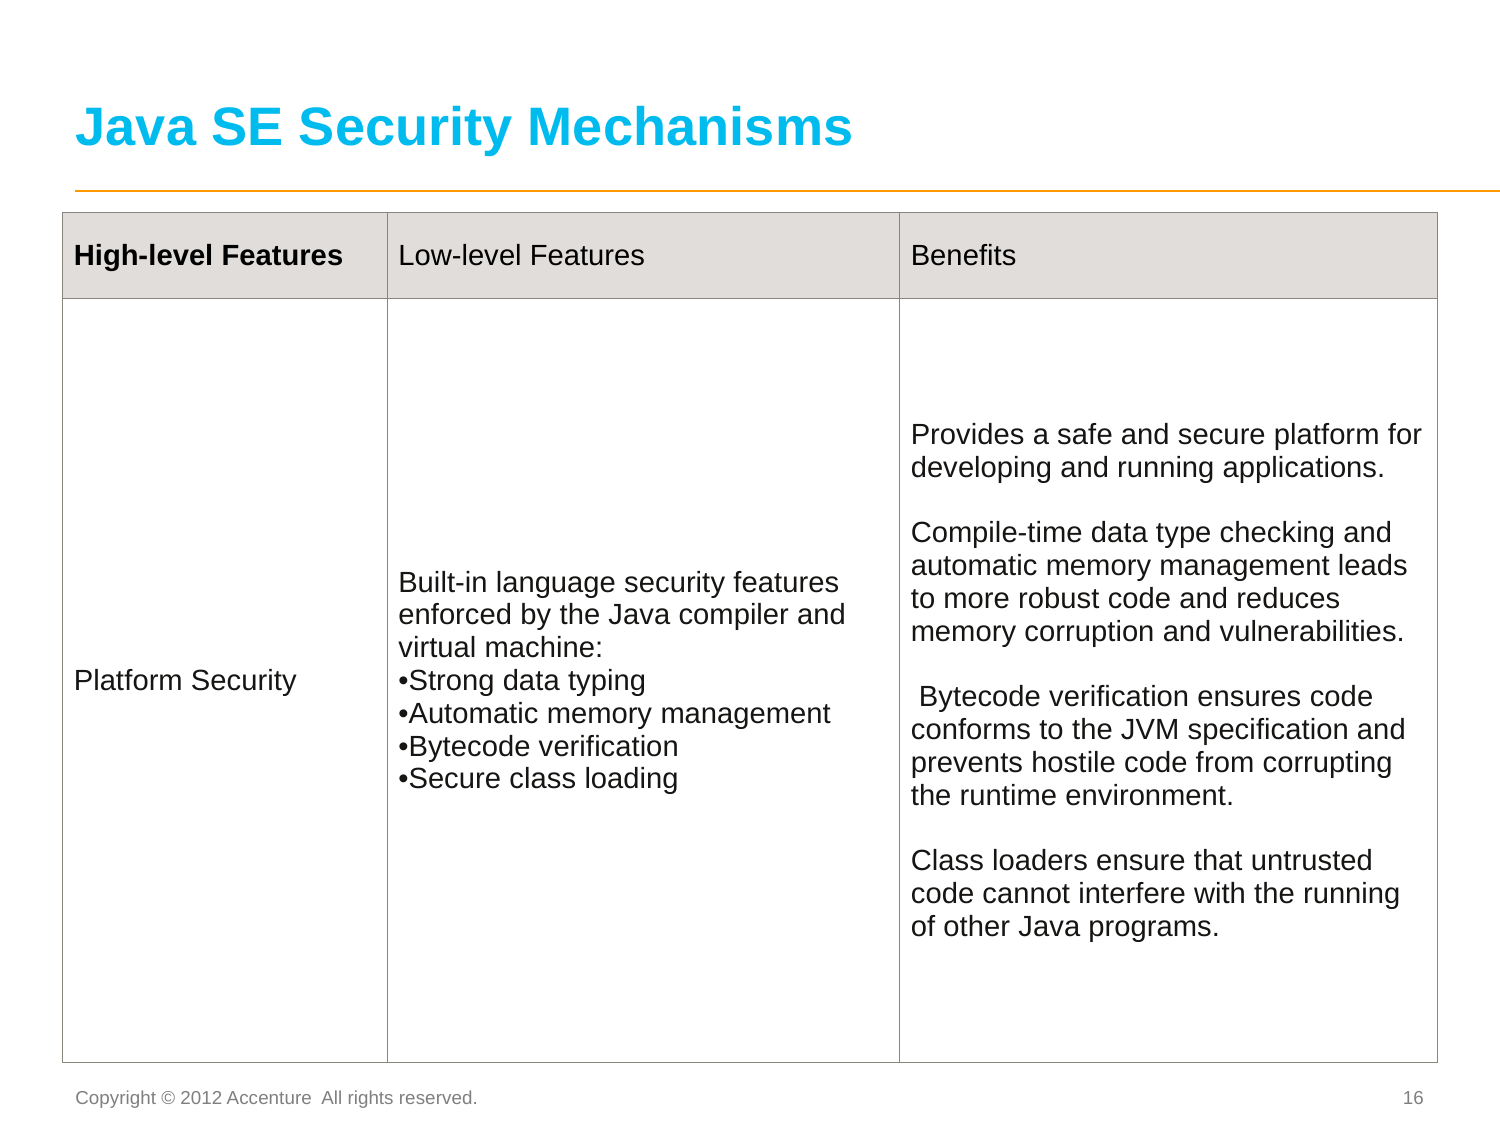

# Java SE Security Mechanisms
| High-level Features | Low-level Features | Benefits |
| --- | --- | --- |
| Platform Security | Built-in language security features enforced by the Java compiler and virtual machine: Strong data typing Automatic memory management Bytecode verification Secure class loading | Provides a safe and secure platform for developing and running applications. Compile-time data type checking and automatic memory management leads to more robust code and reduces memory corruption and vulnerabilities. Bytecode verification ensures code conforms to the JVM specification and prevents hostile code from corrupting the runtime environment. Class loaders ensure that untrusted code cannot interfere with the running of other Java programs. |